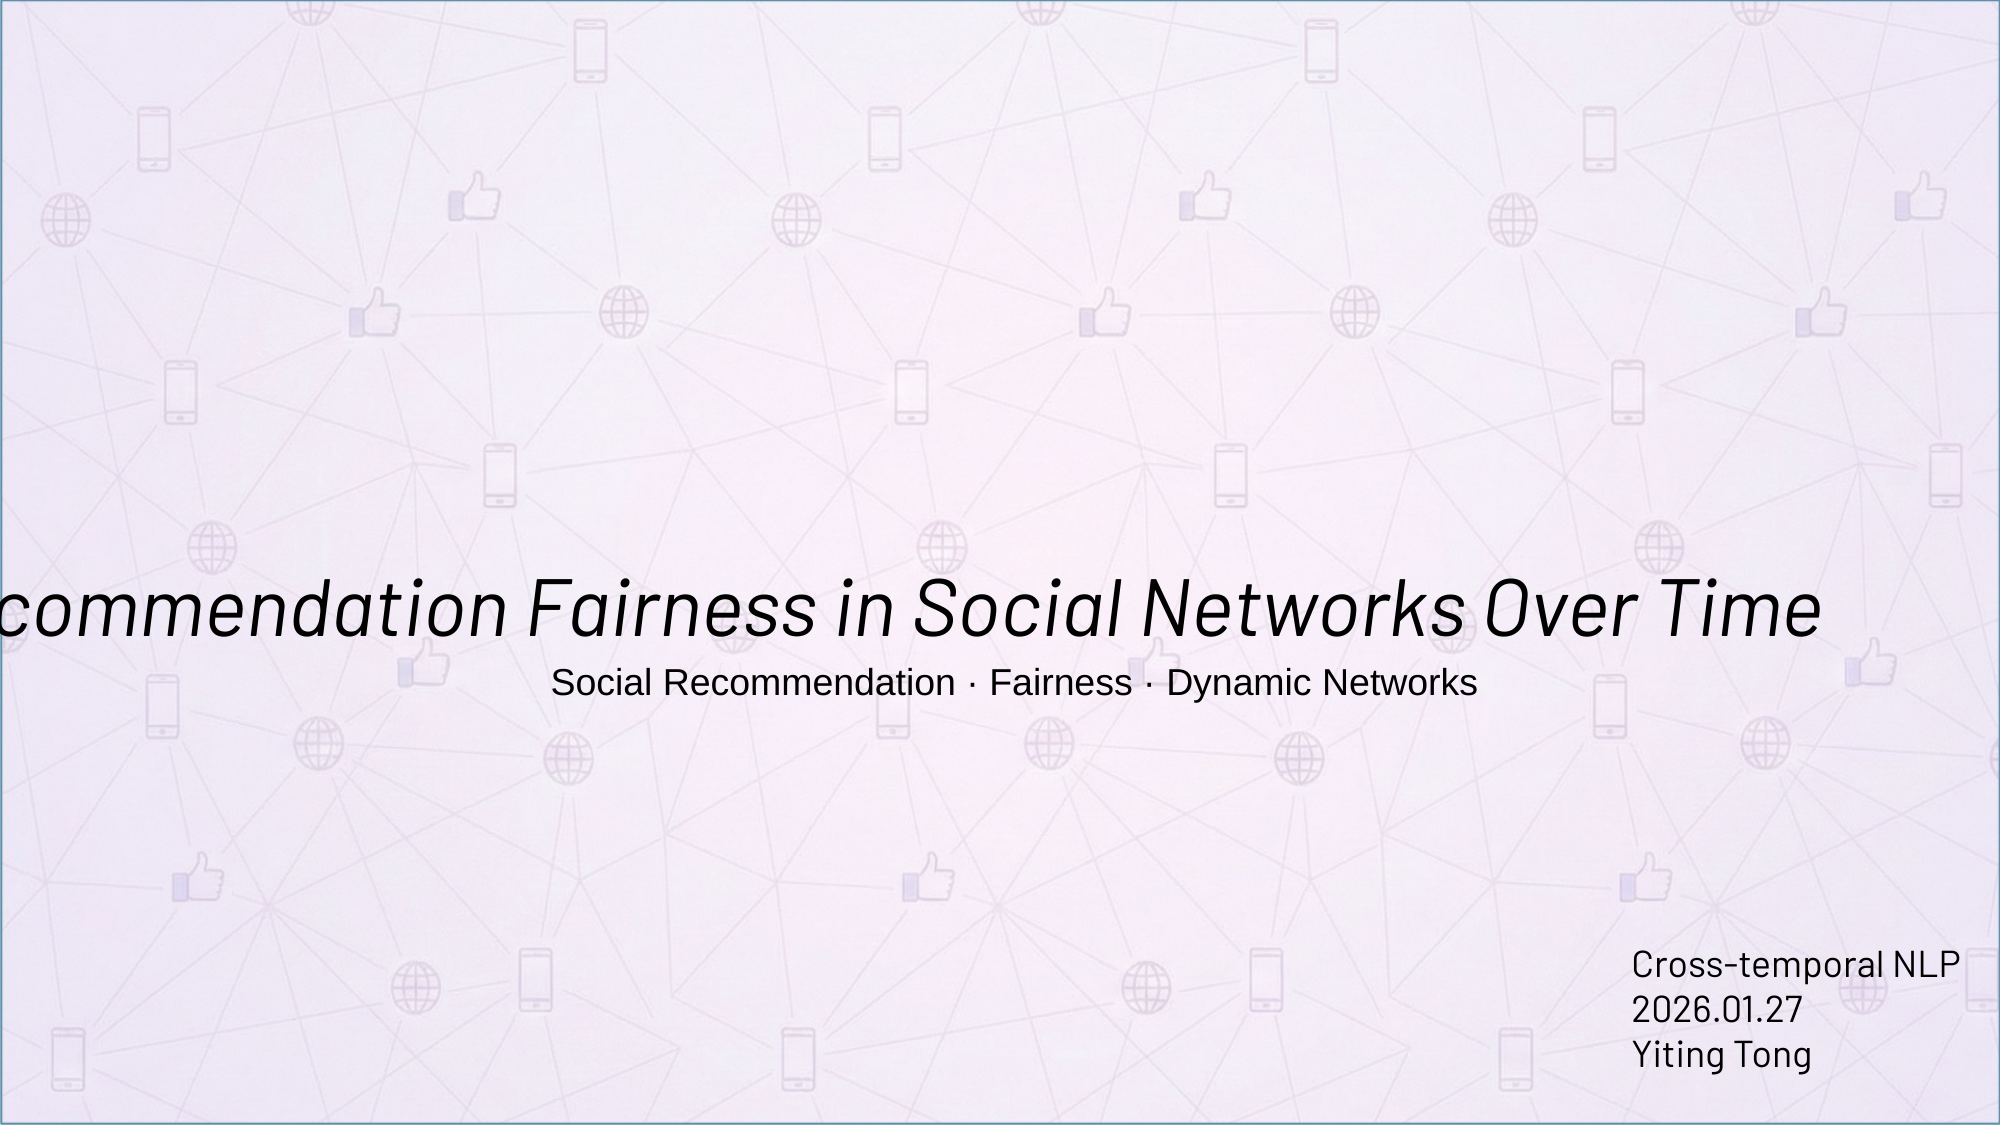

# Recommendation Fairness in Social Networks Over Time
Social Recommendation · Fairness · Dynamic Networks
Cross-temporal NLP
2026.01.27
Yiting Tong